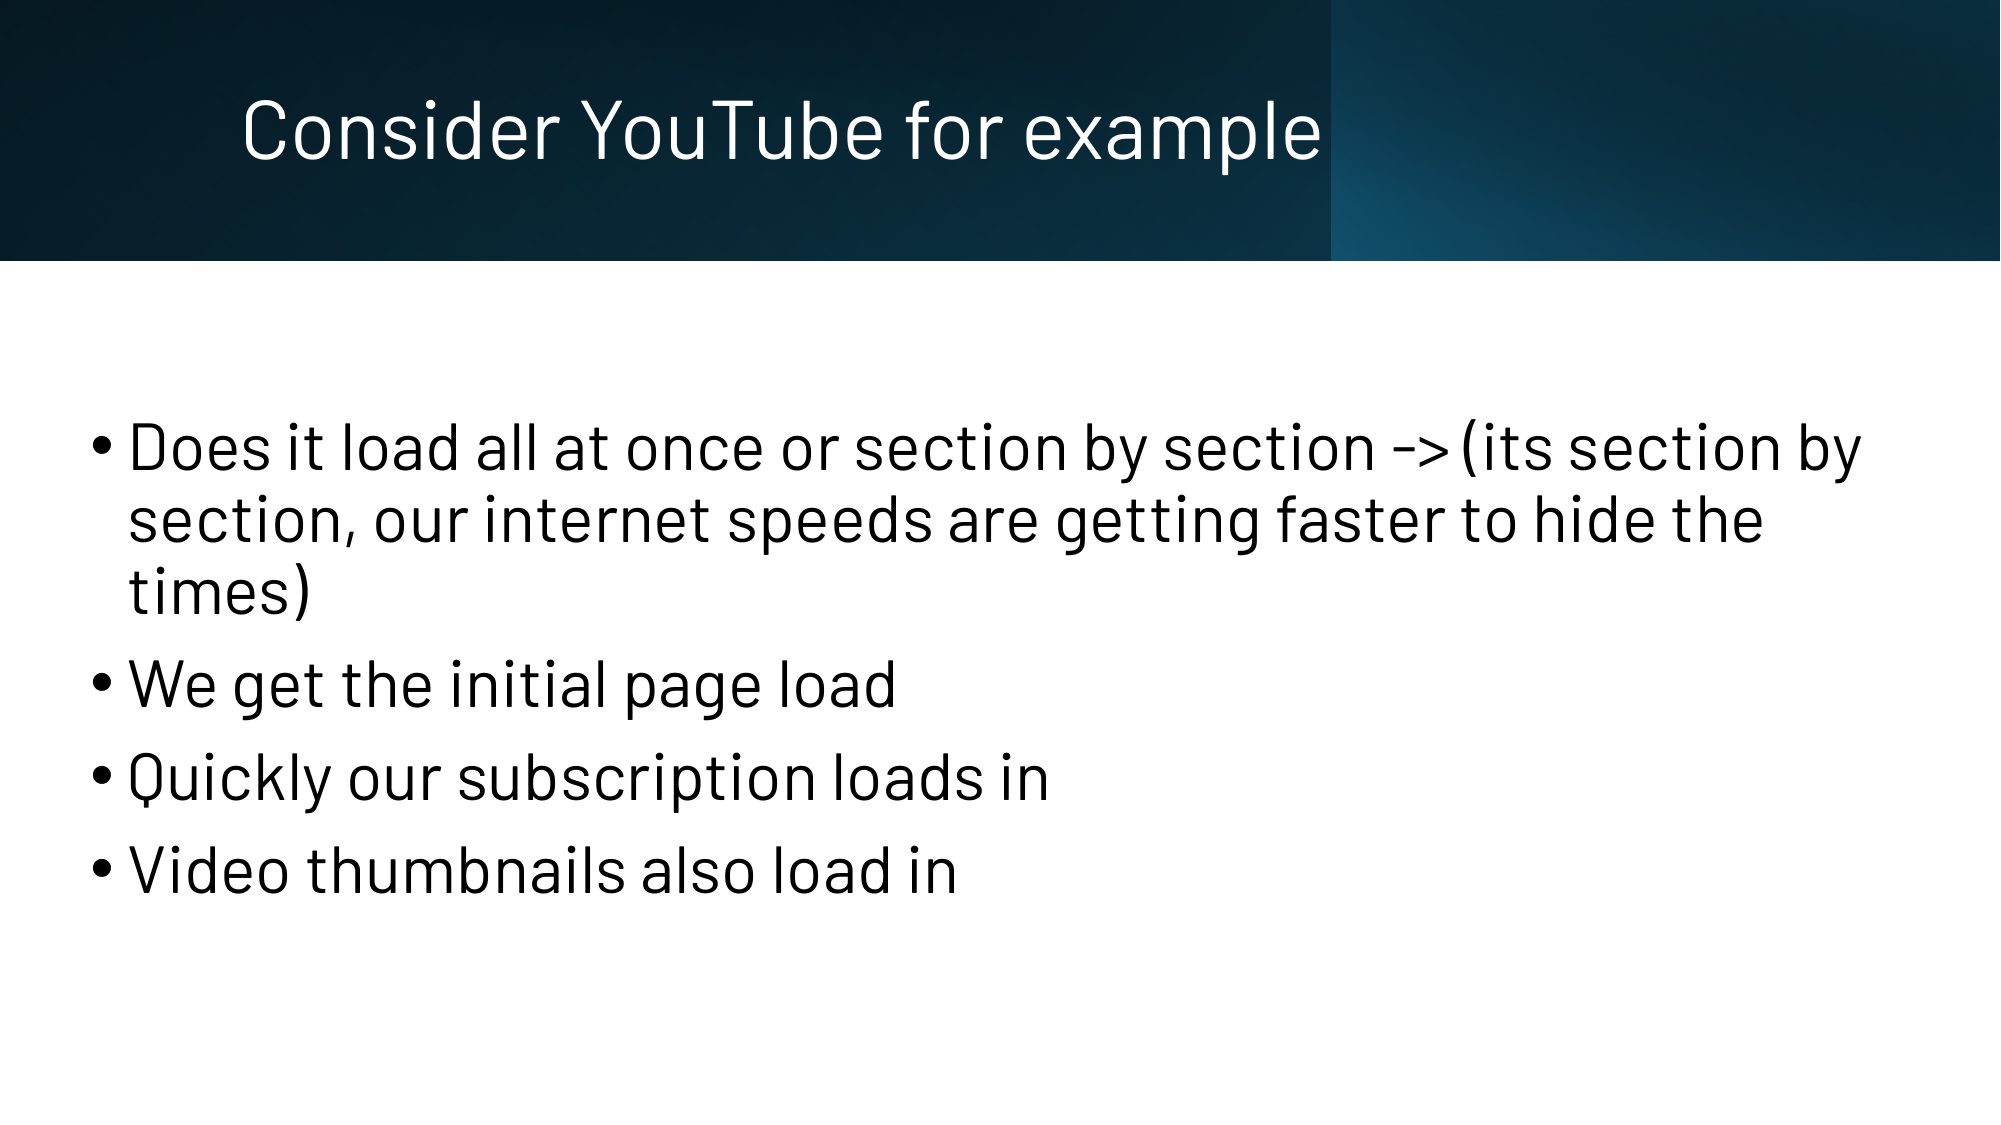

# Consider YouTube for example
Does it load all at once or section by section -> (its section by section, our internet speeds are getting faster to hide the times)
We get the initial page load
Quickly our subscription loads in
Video thumbnails also load in